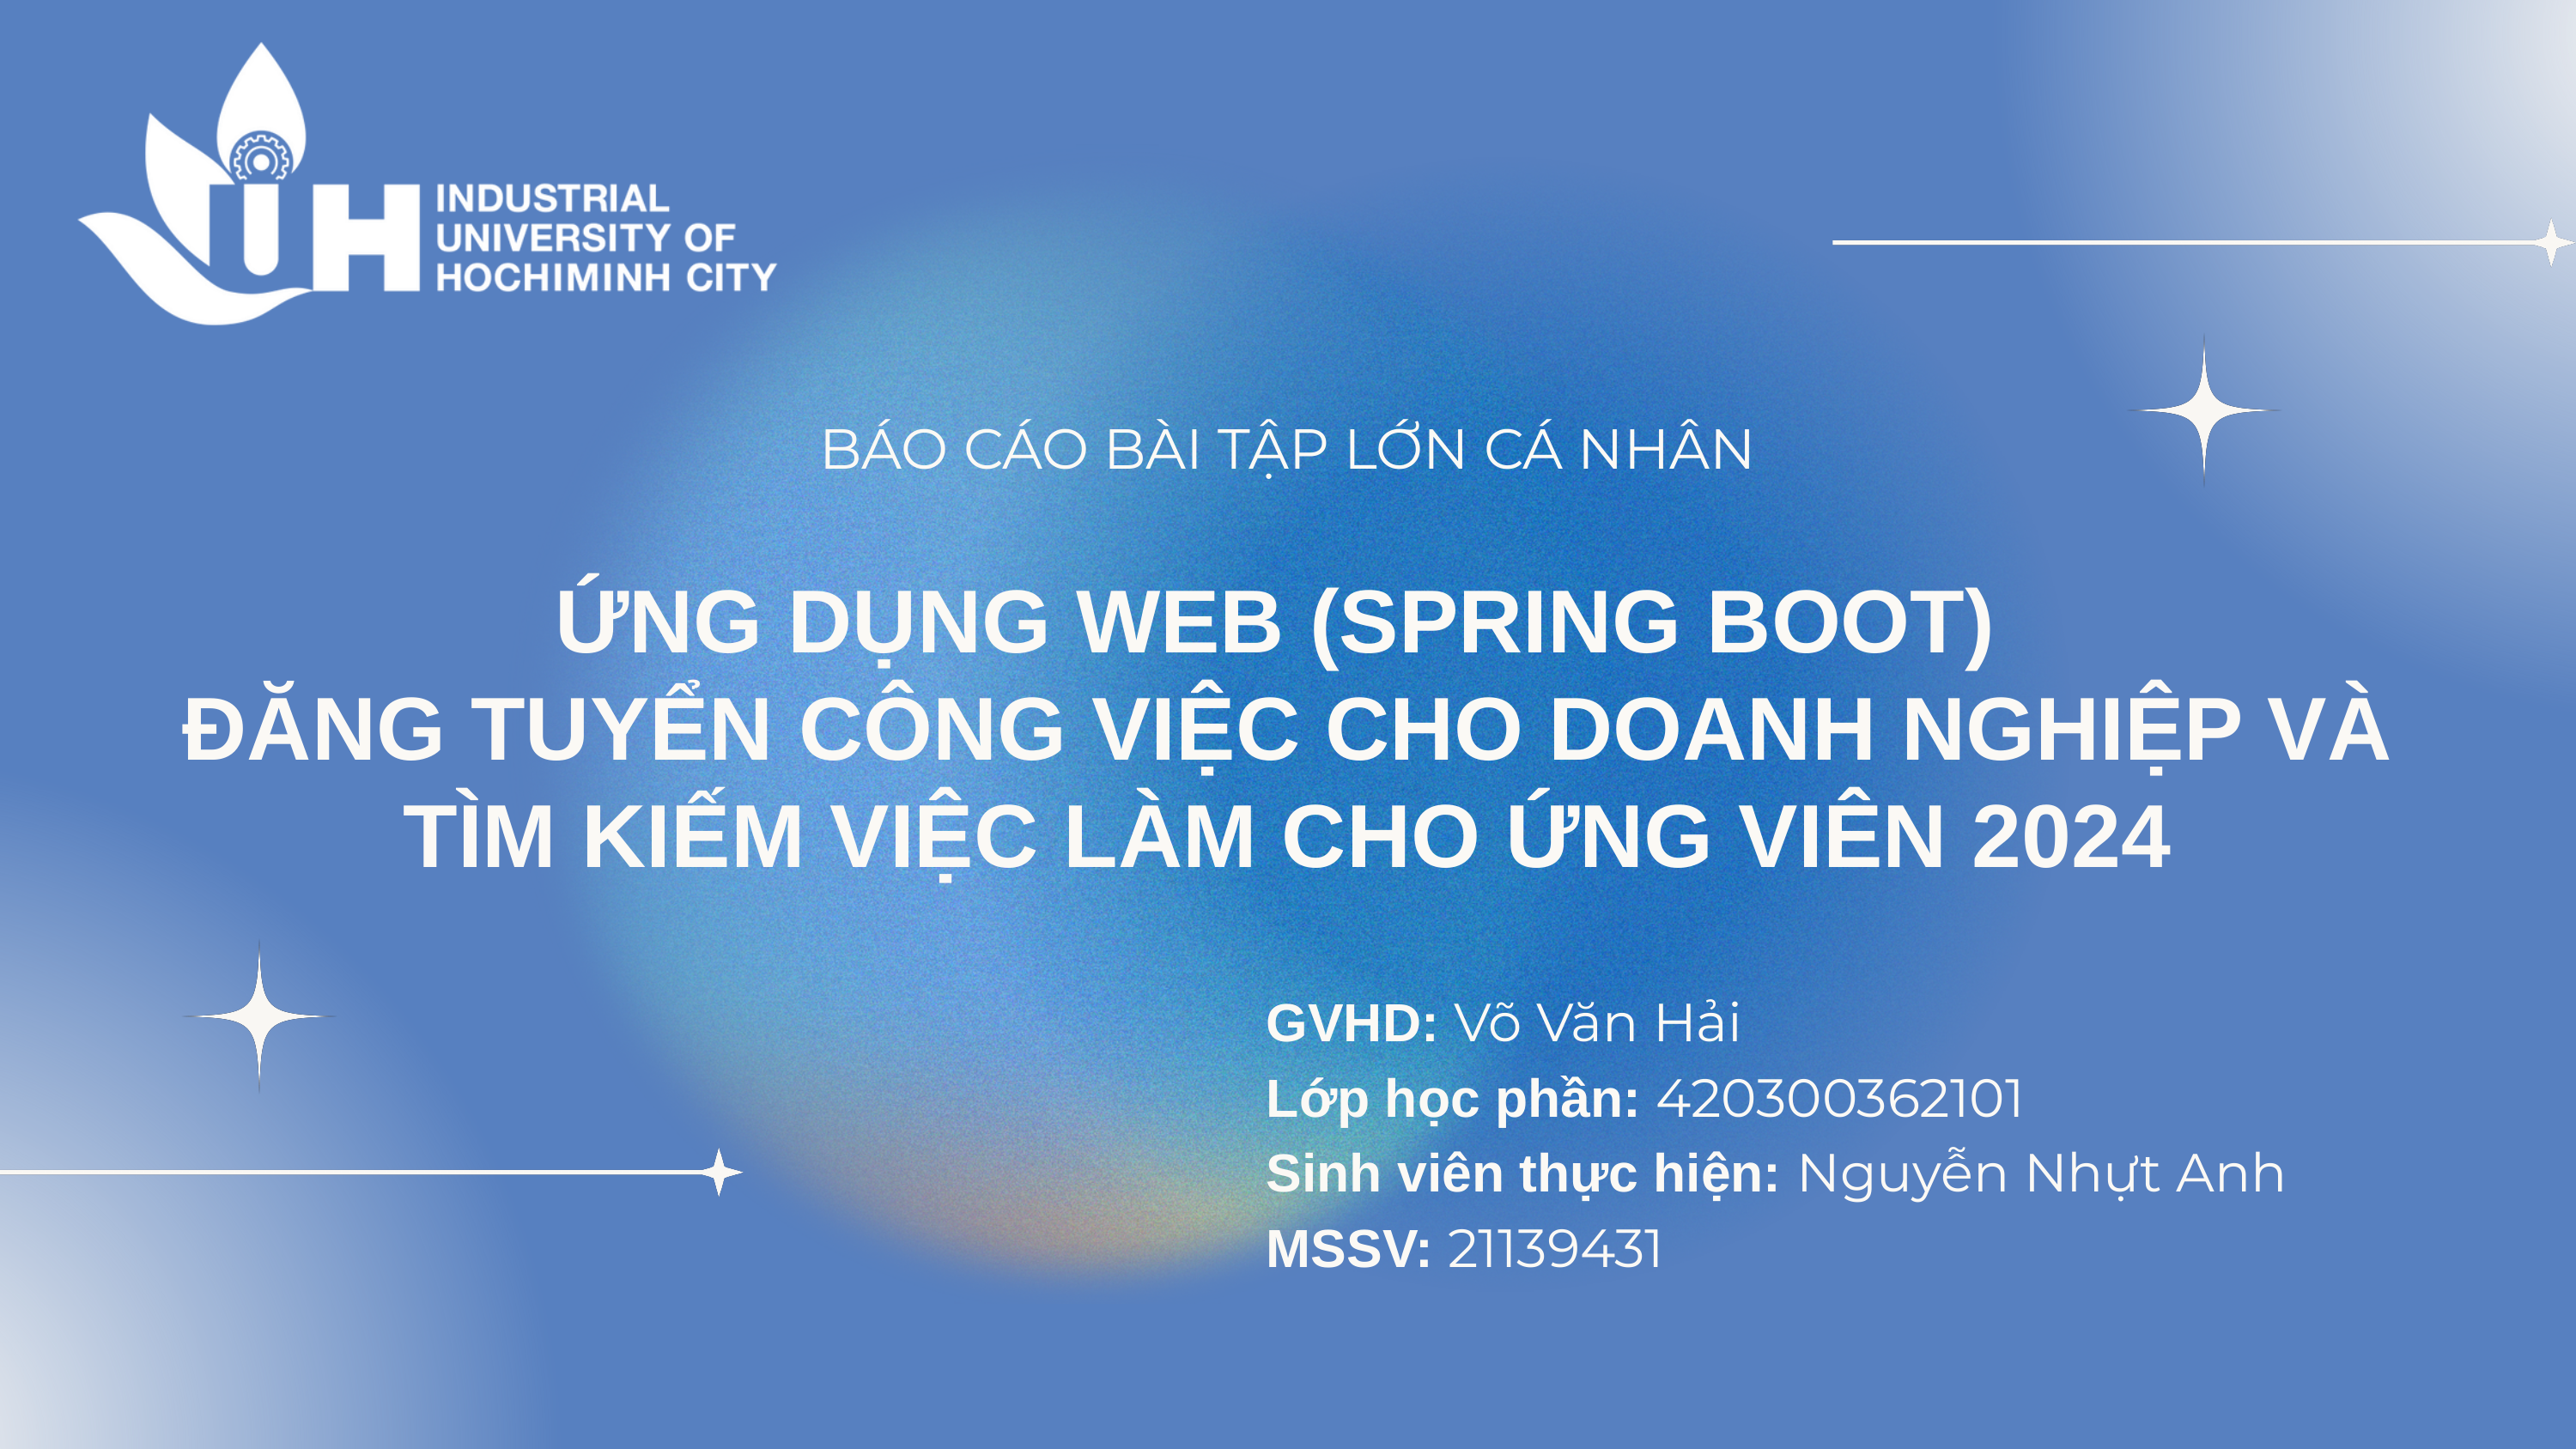

BÁO CÁO BÀI TẬP LỚN CÁ NHÂN
ỨNG DỤNG WEB (SPRING BOOT)
ĐĂNG TUYỂN CÔNG VIỆC CHO DOANH NGHIỆP VÀ TÌM KIẾM VIỆC LÀM CHO ỨNG VIÊN 2024

GVHD: Võ Văn Hải
Lớp học phần: 420300362101
Sinh viên thực hiện: Nguyễn Nhựt Anh
MSSV: 21139431